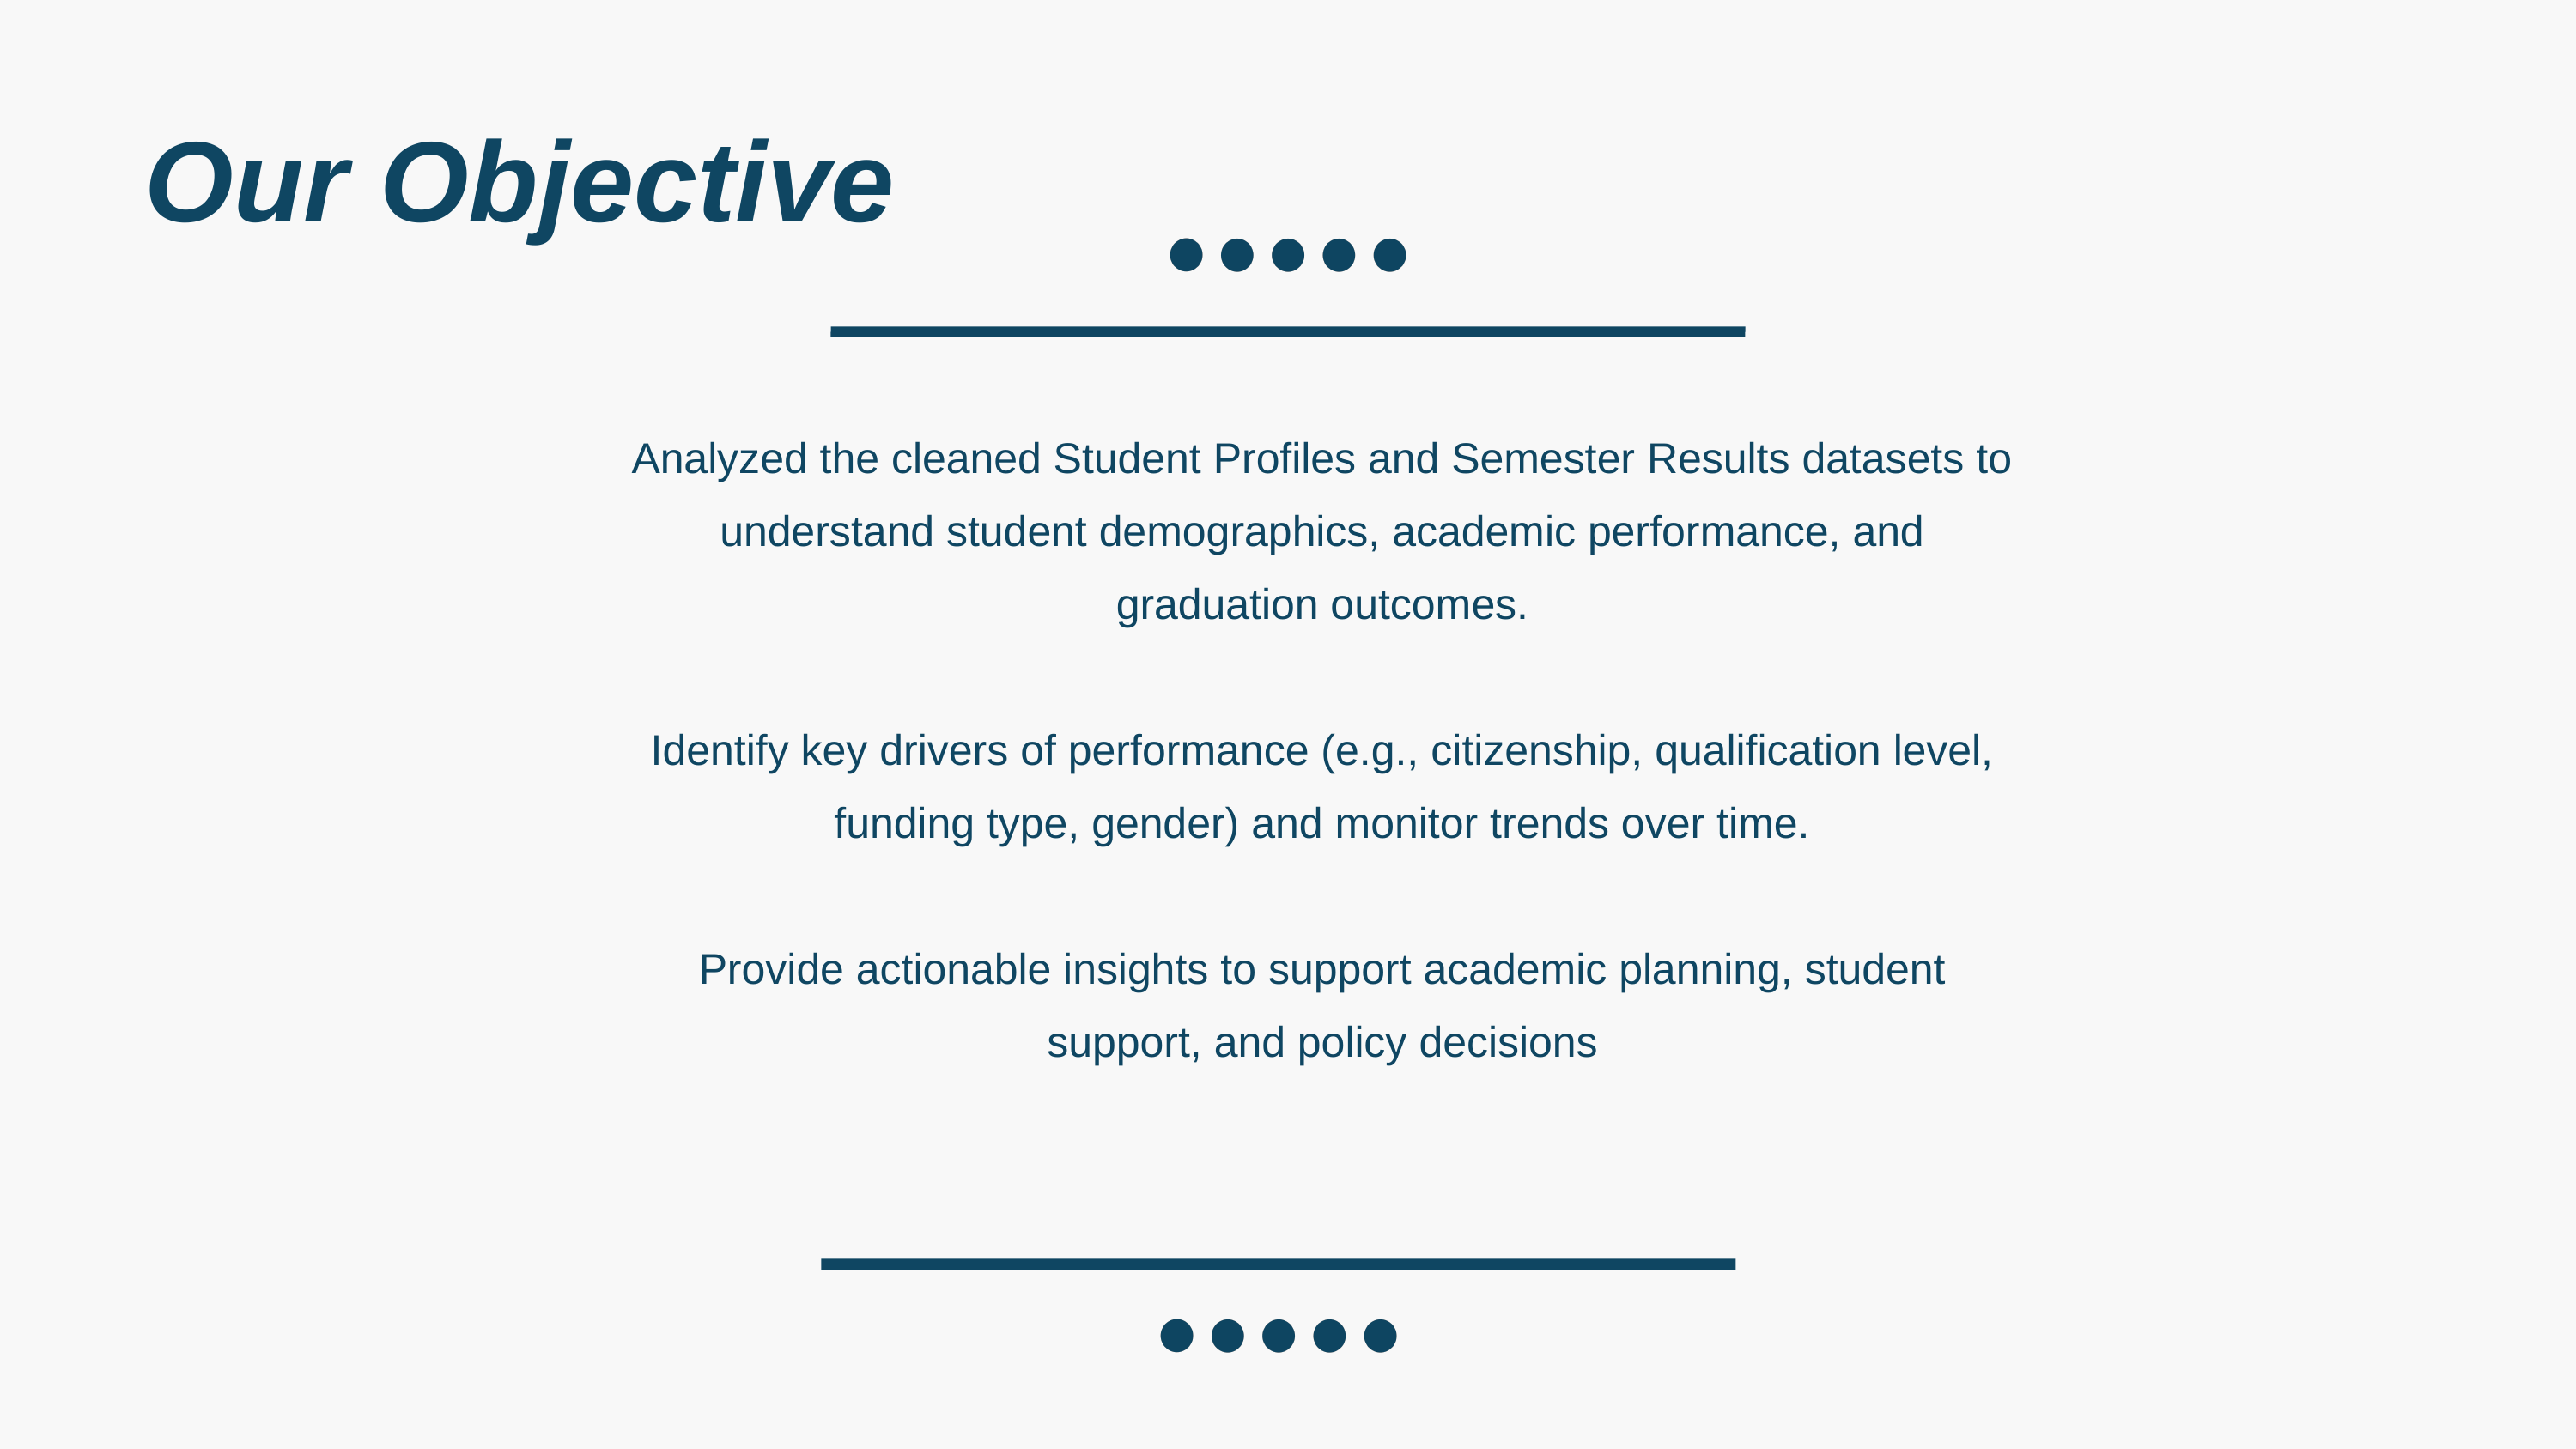

Our Objective

Analyzed the cleaned Student Profiles and Semester Results datasets to understand student demographics, academic performance, and graduation outcomes.

Identify key drivers of performance (e.g., citizenship, qualification level, funding type, gender) and monitor trends over time.

Provide actionable insights to support academic planning, student support, and policy decisions